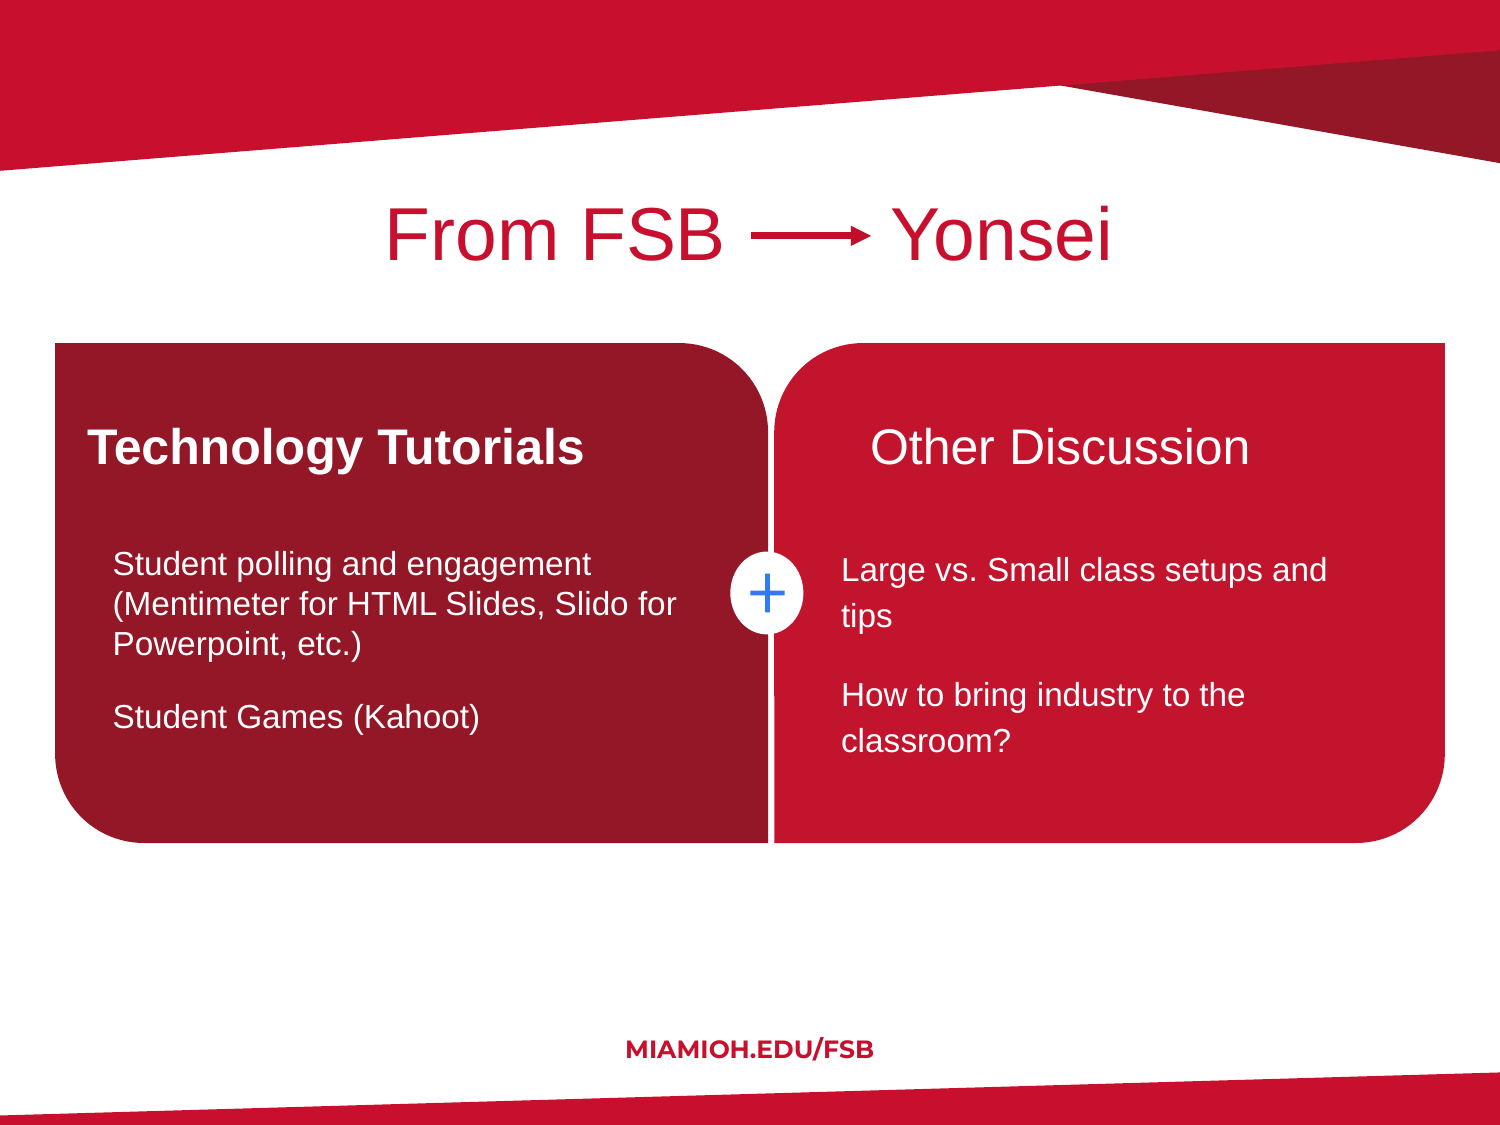

# From FSB        Yonsei

Technology Tutorials
Student polling and engagement (Mentimeter for HTML Slides, Slido for Powerpoint, etc.)
Student Games (Kahoot)

Other Discussion
Large vs. Small class setups and tips
How to bring industry to the classroom?

Vestibulum congue tempus
Lorem ipsum dolor sit amet, consectetur adipiscing elit, sed do eiusmod tempor.
MIAMIOH.EDU/FSB